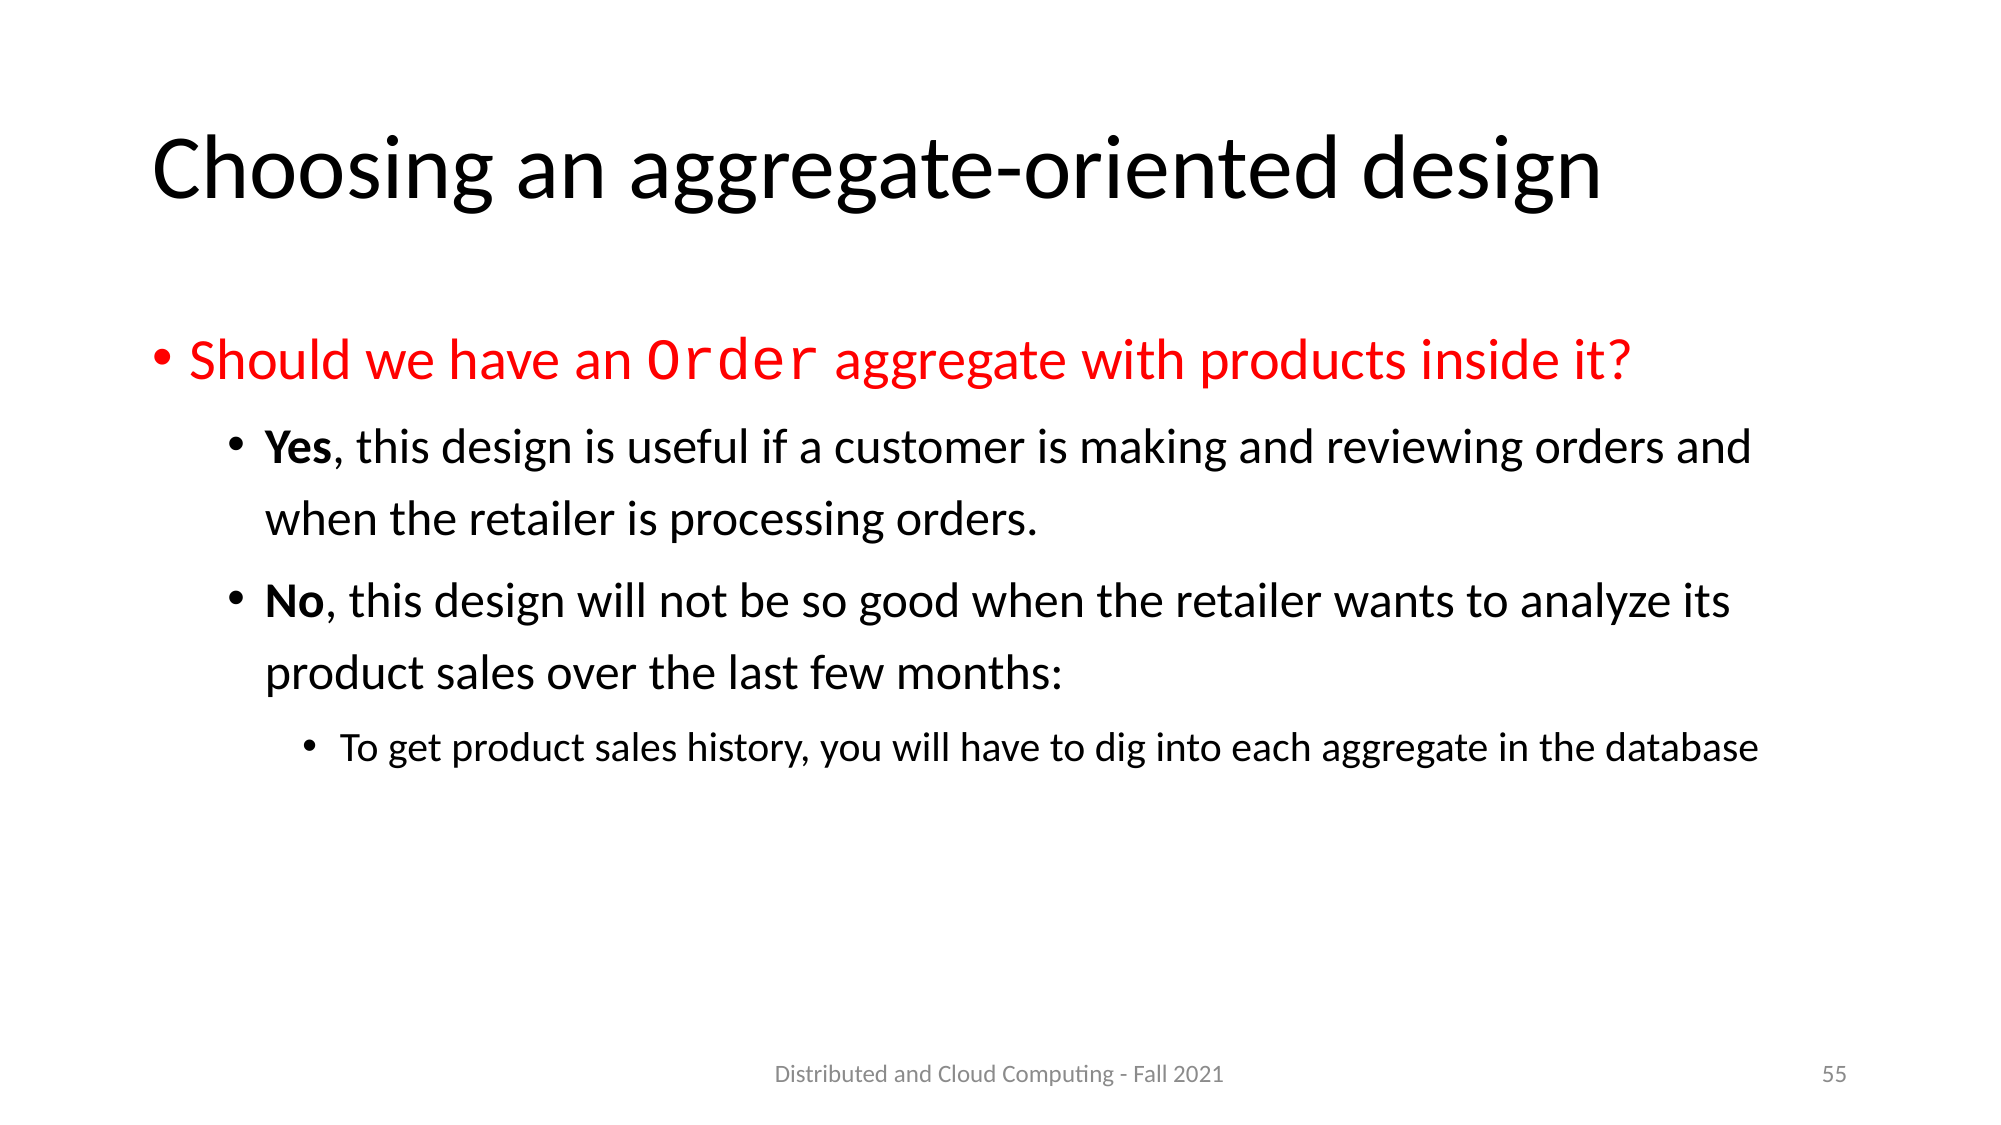

# Choosing an aggregate-oriented design
Should we have an Order aggregate with products inside it?
Yes, this design is useful if a customer is making and reviewing orders and when the retailer is processing orders.
No, this design will not be so good when the retailer wants to analyze its product sales over the last few months:
To get product sales history, you will have to dig into each aggregate in the database

Distributed and Cloud Computing - Fall 2021
55